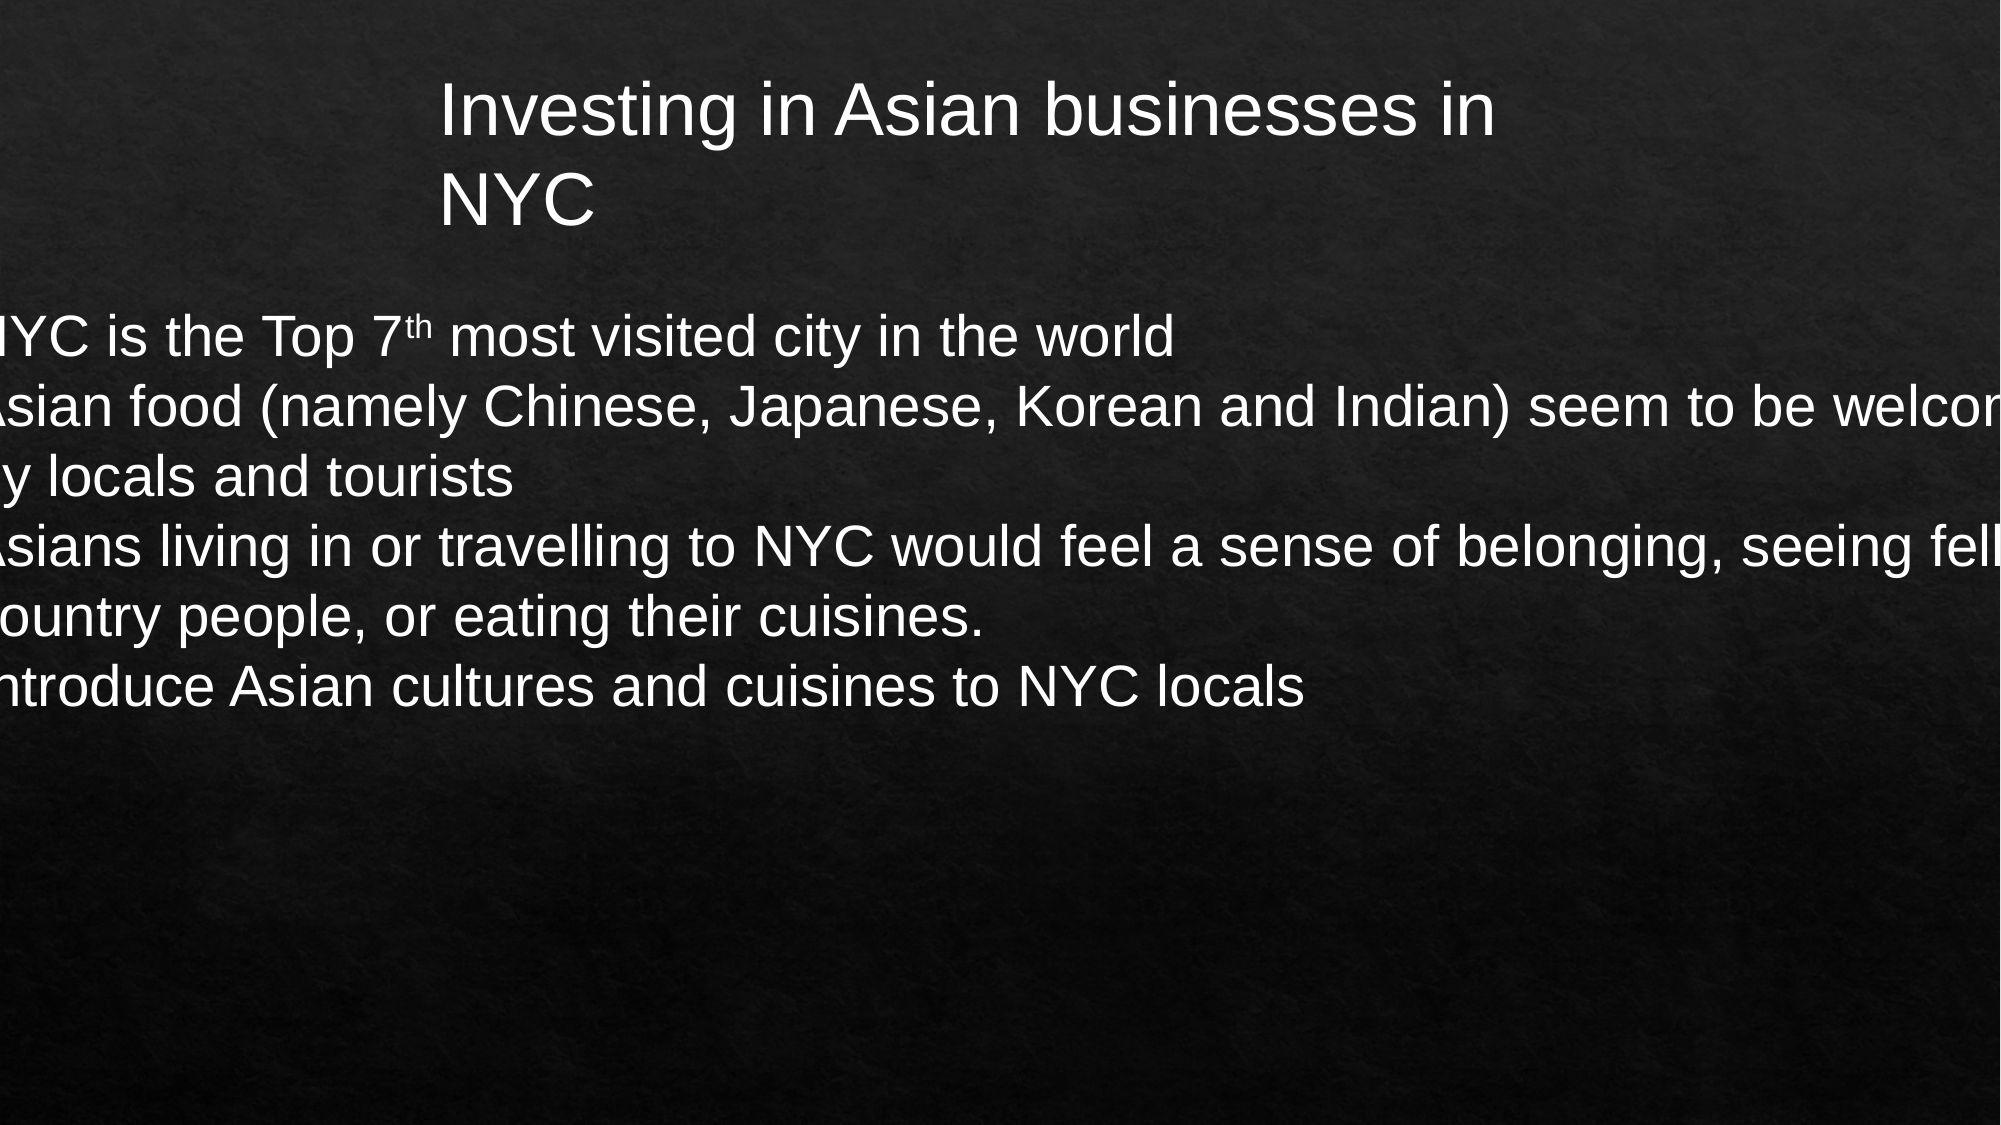

Investing in Asian businesses in NYC
NYC is the Top 7th most visited city in the world
Asian food (namely Chinese, Japanese, Korean and Indian) seem to be welcomed
   by locals and tourists
Asians living in or travelling to NYC would feel a sense of belonging, seeing fellow
   country people, or eating their cuisines.
-  Introduce Asian cultures and cuisines to NYC locals